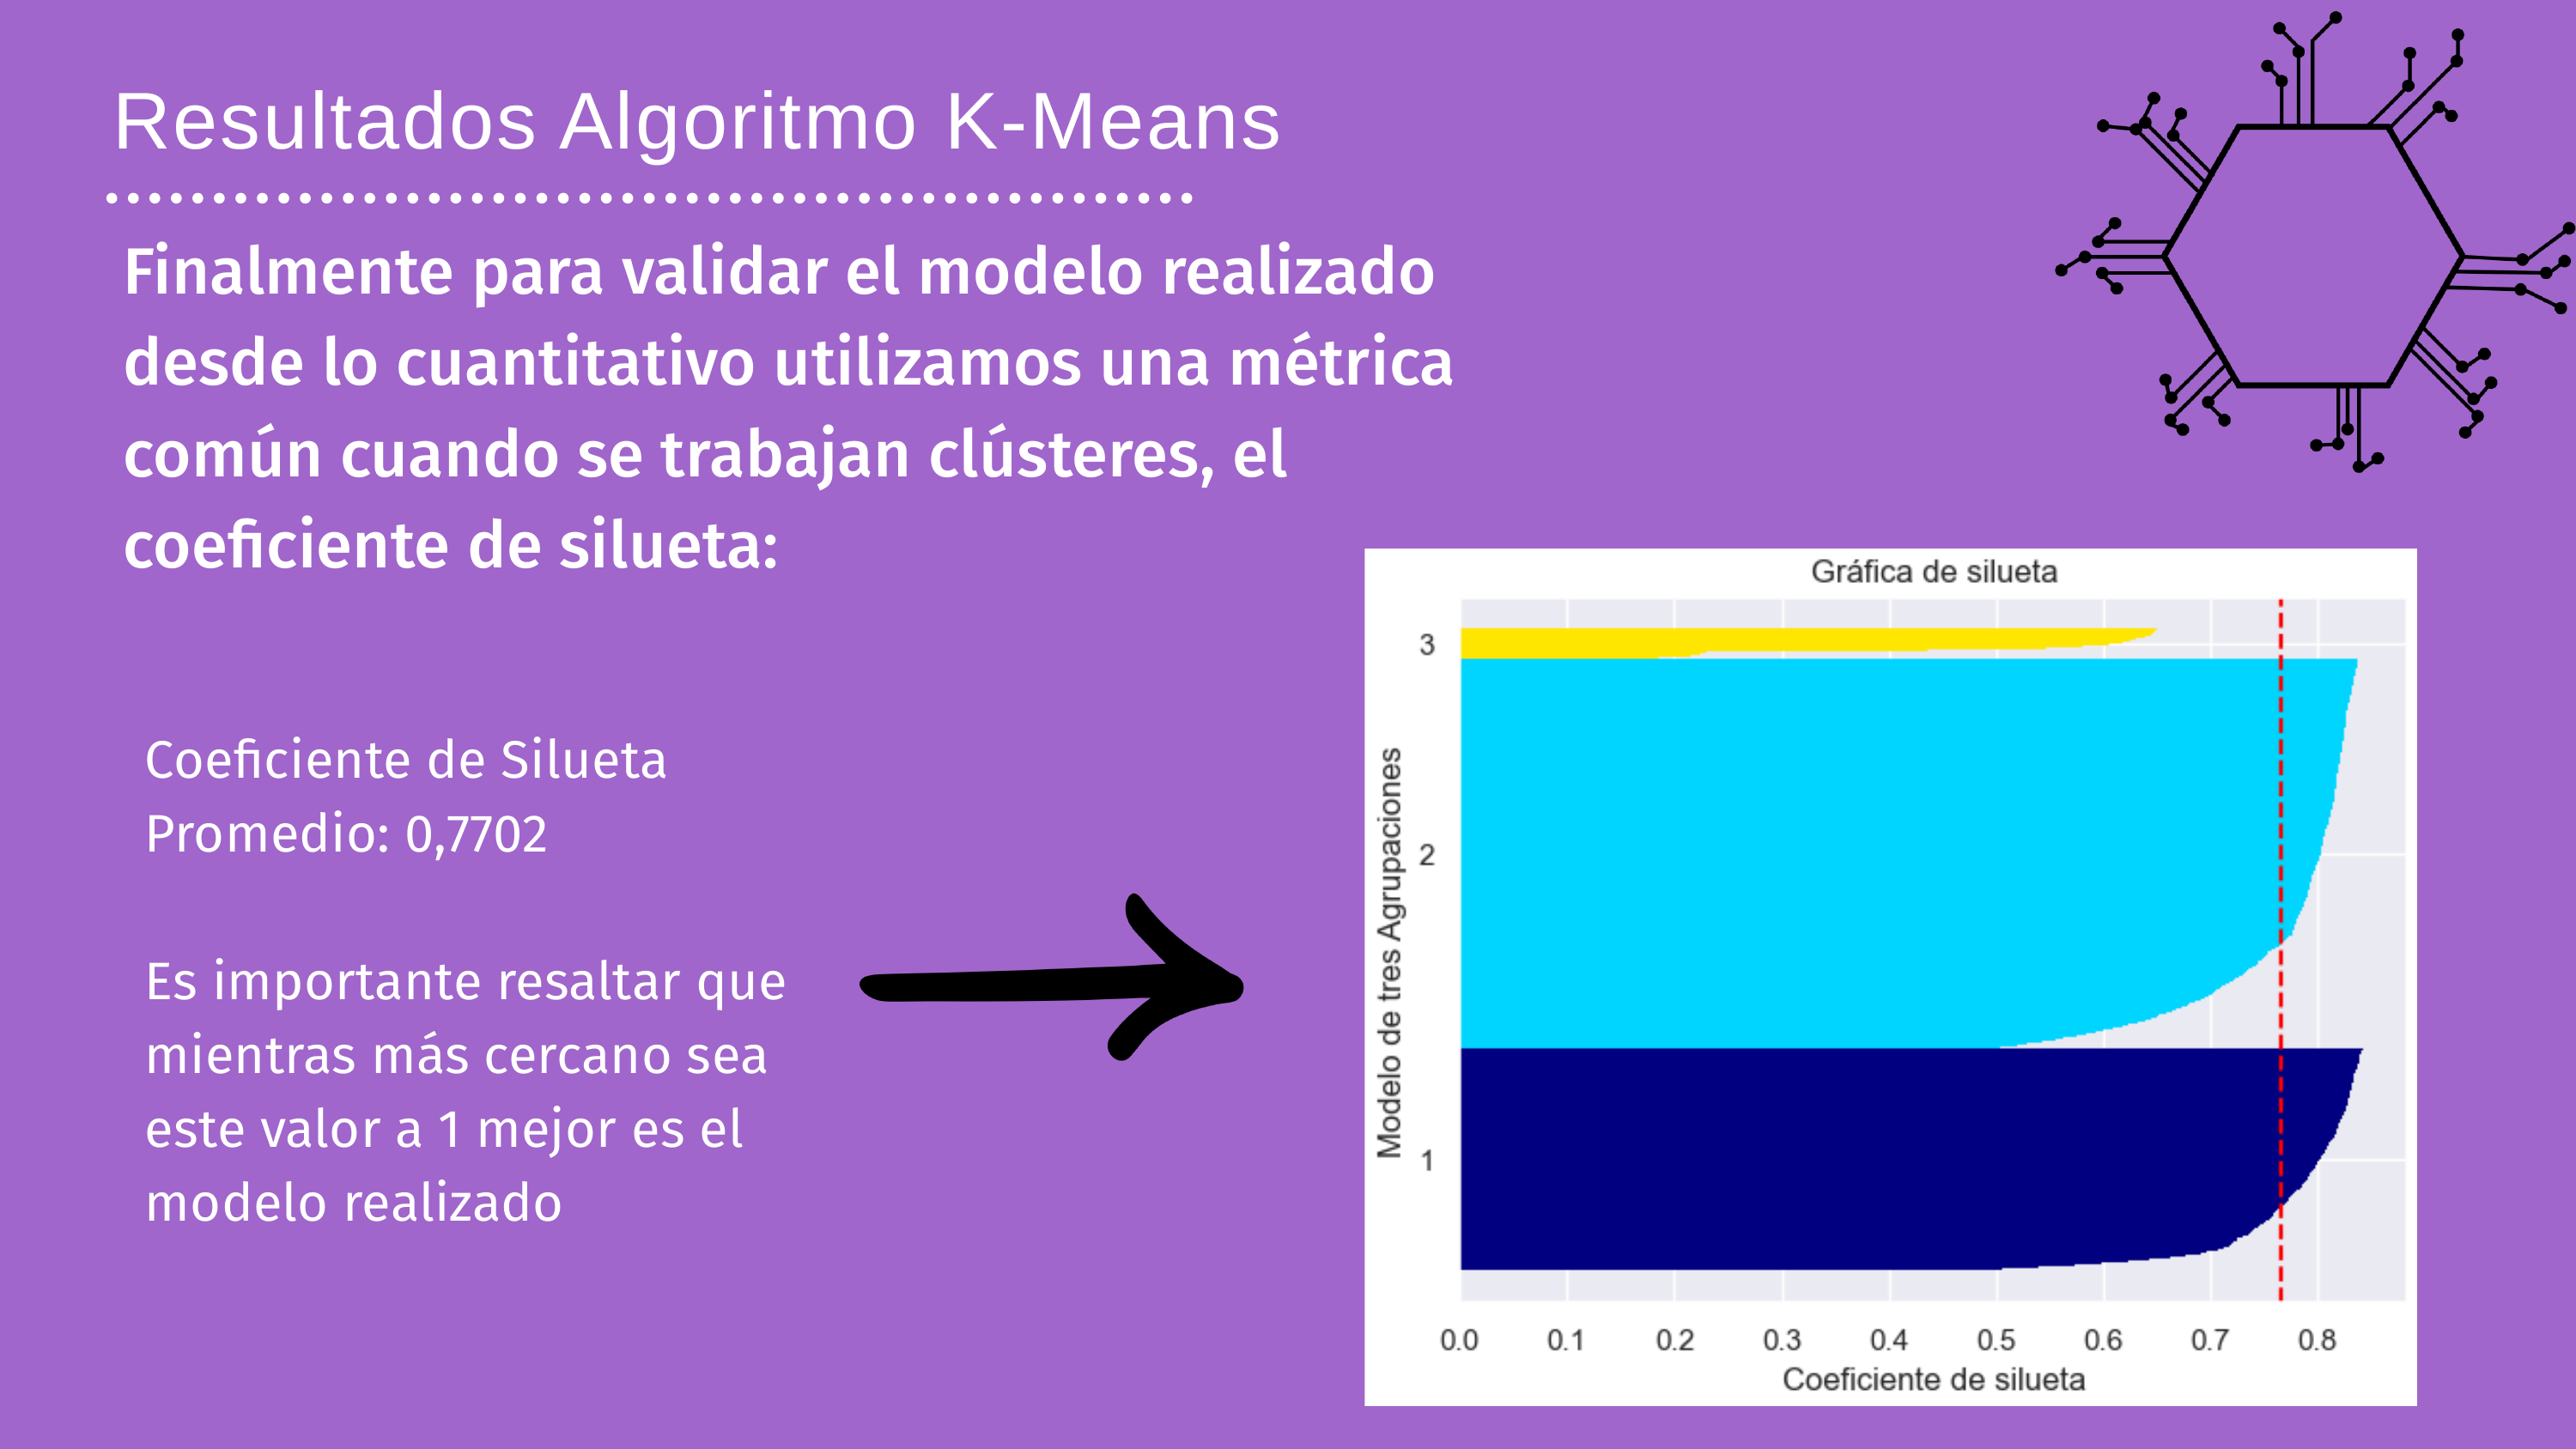

Resultados Algoritmo K-Means

Finalmente para validar el modelo realizado desde lo cuantitativo utilizamos una métrica común cuando se trabajan clústeres, el coeficiente de silueta:

Coeficiente de Silueta Promedio: 0,7702

Es importante resaltar que mientras más cercano sea este valor a 1 mejor es el modelo realizado